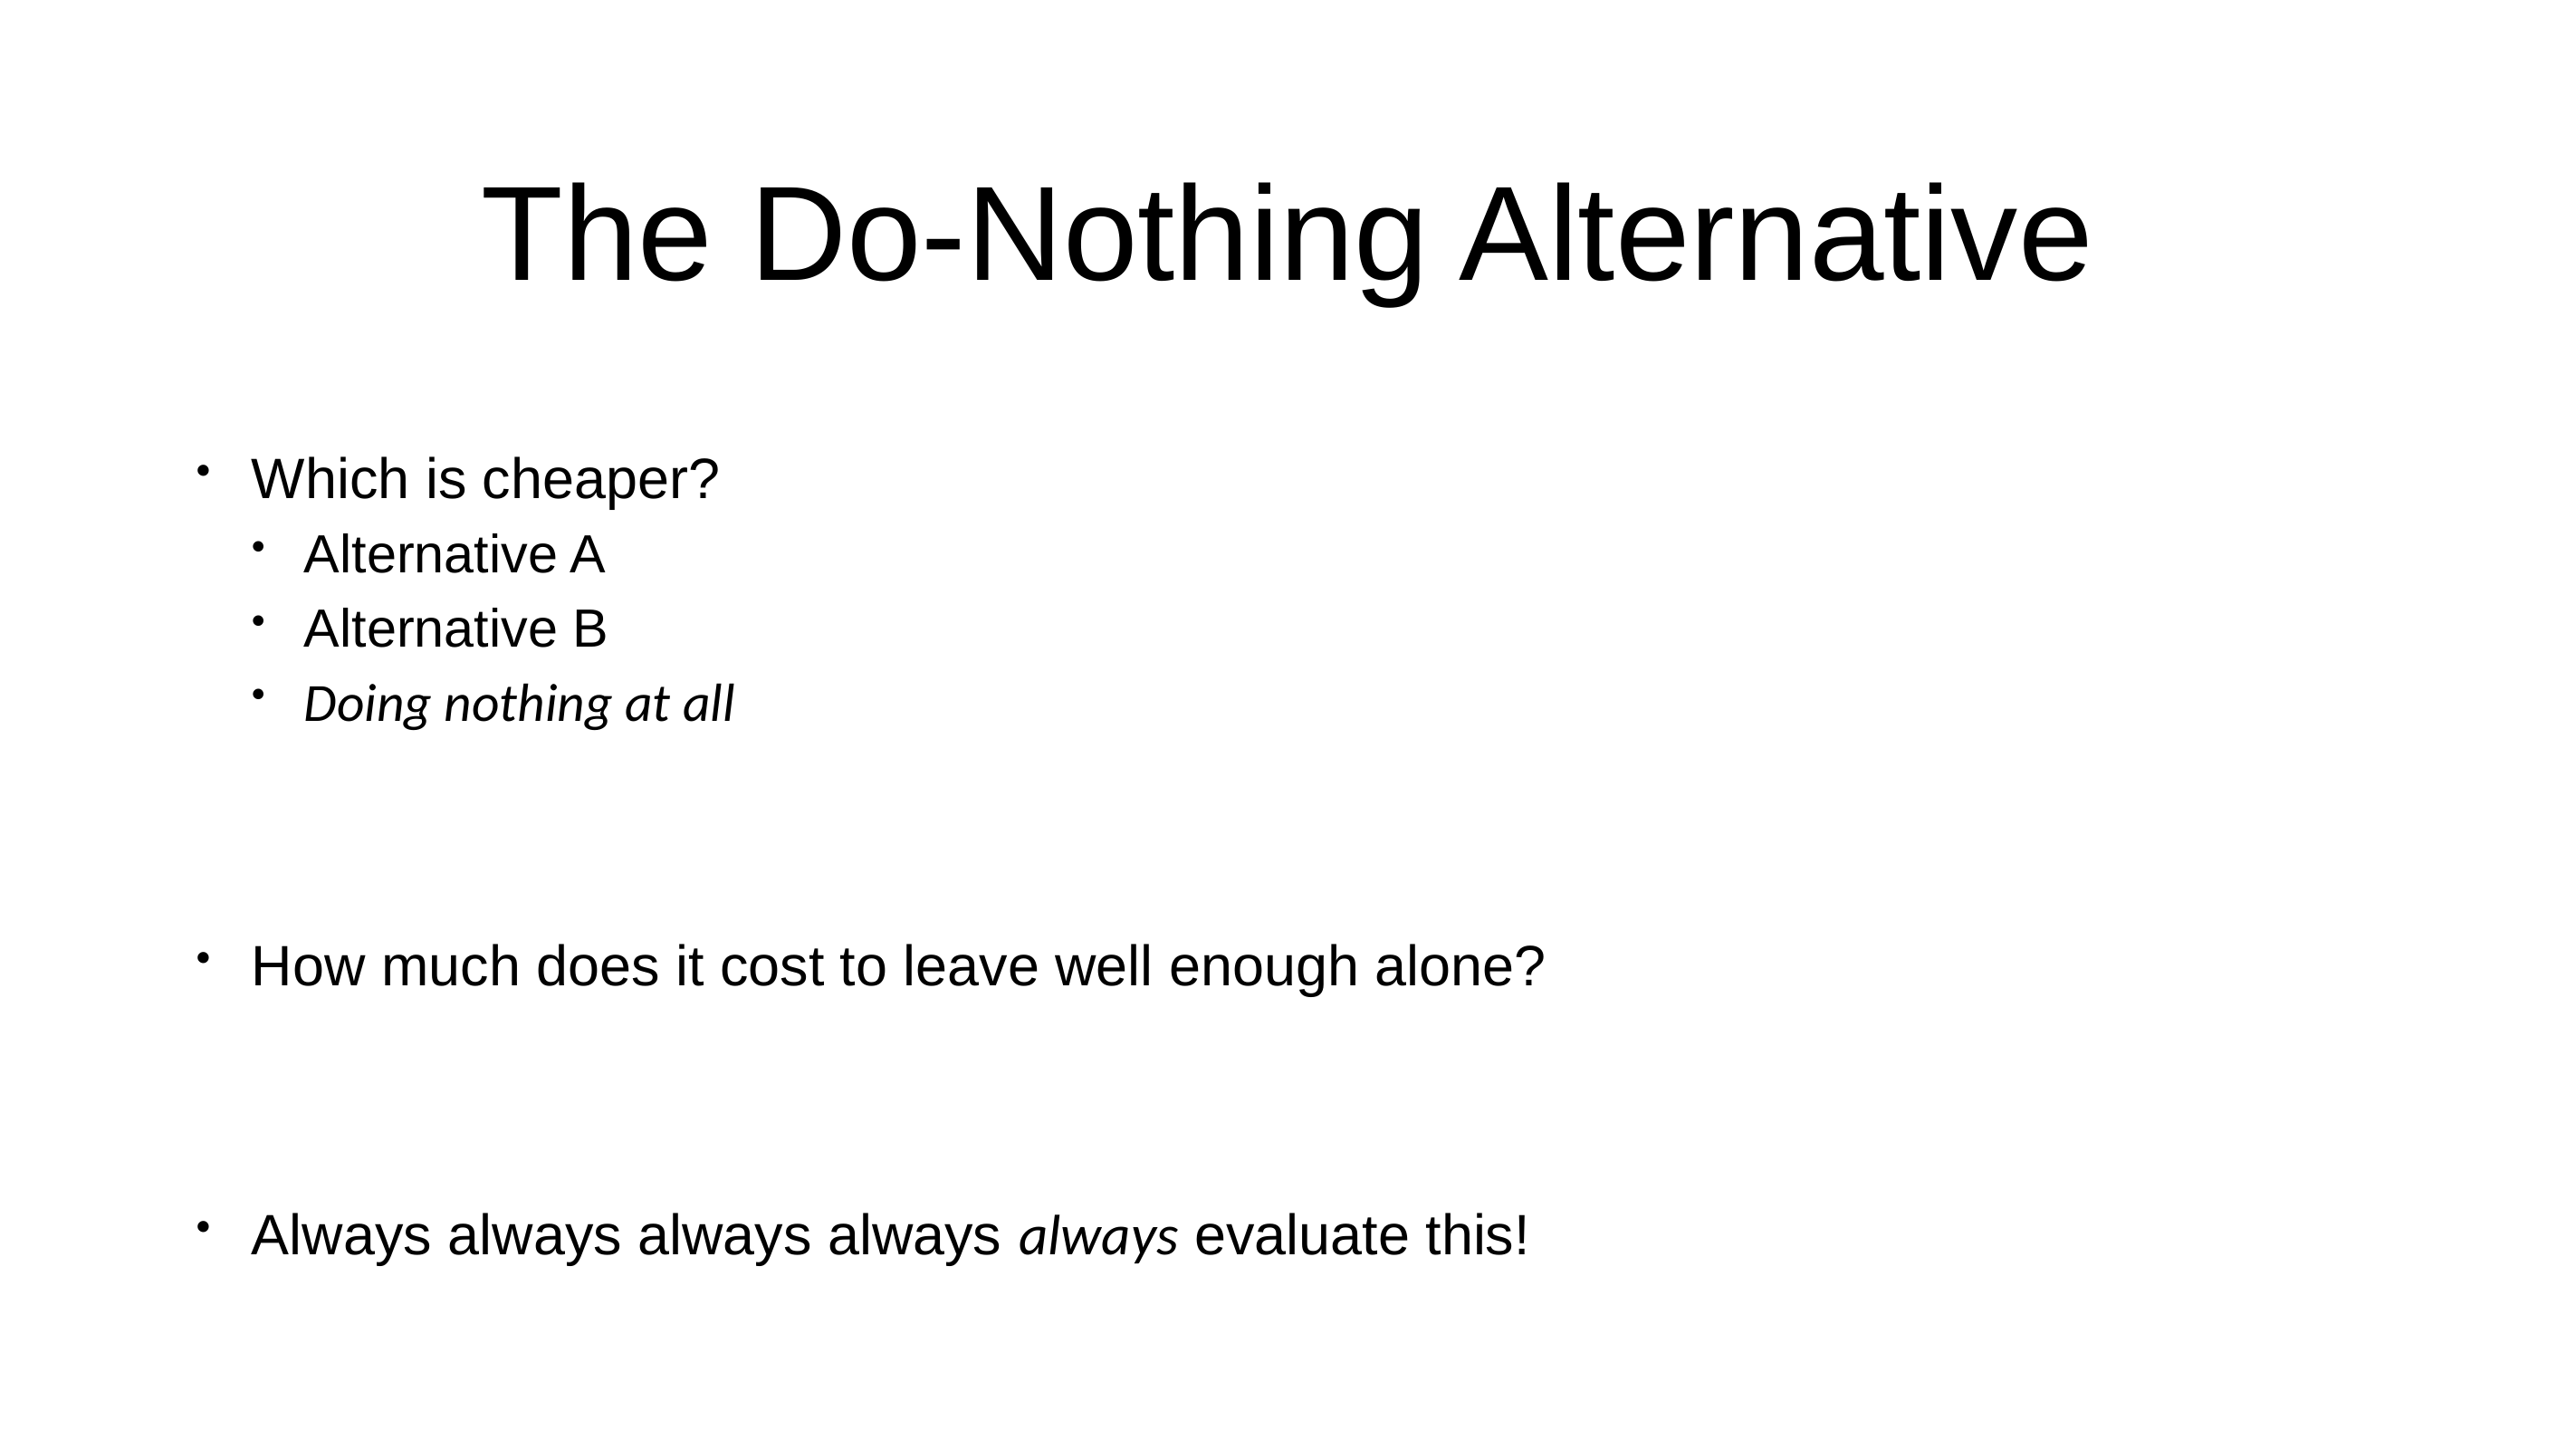

# The Do-Nothing Alternative
Which is cheaper?
Alternative A
Alternative B
Doing nothing at all

How much does it cost to leave well enough alone?

Always always always always always evaluate this!